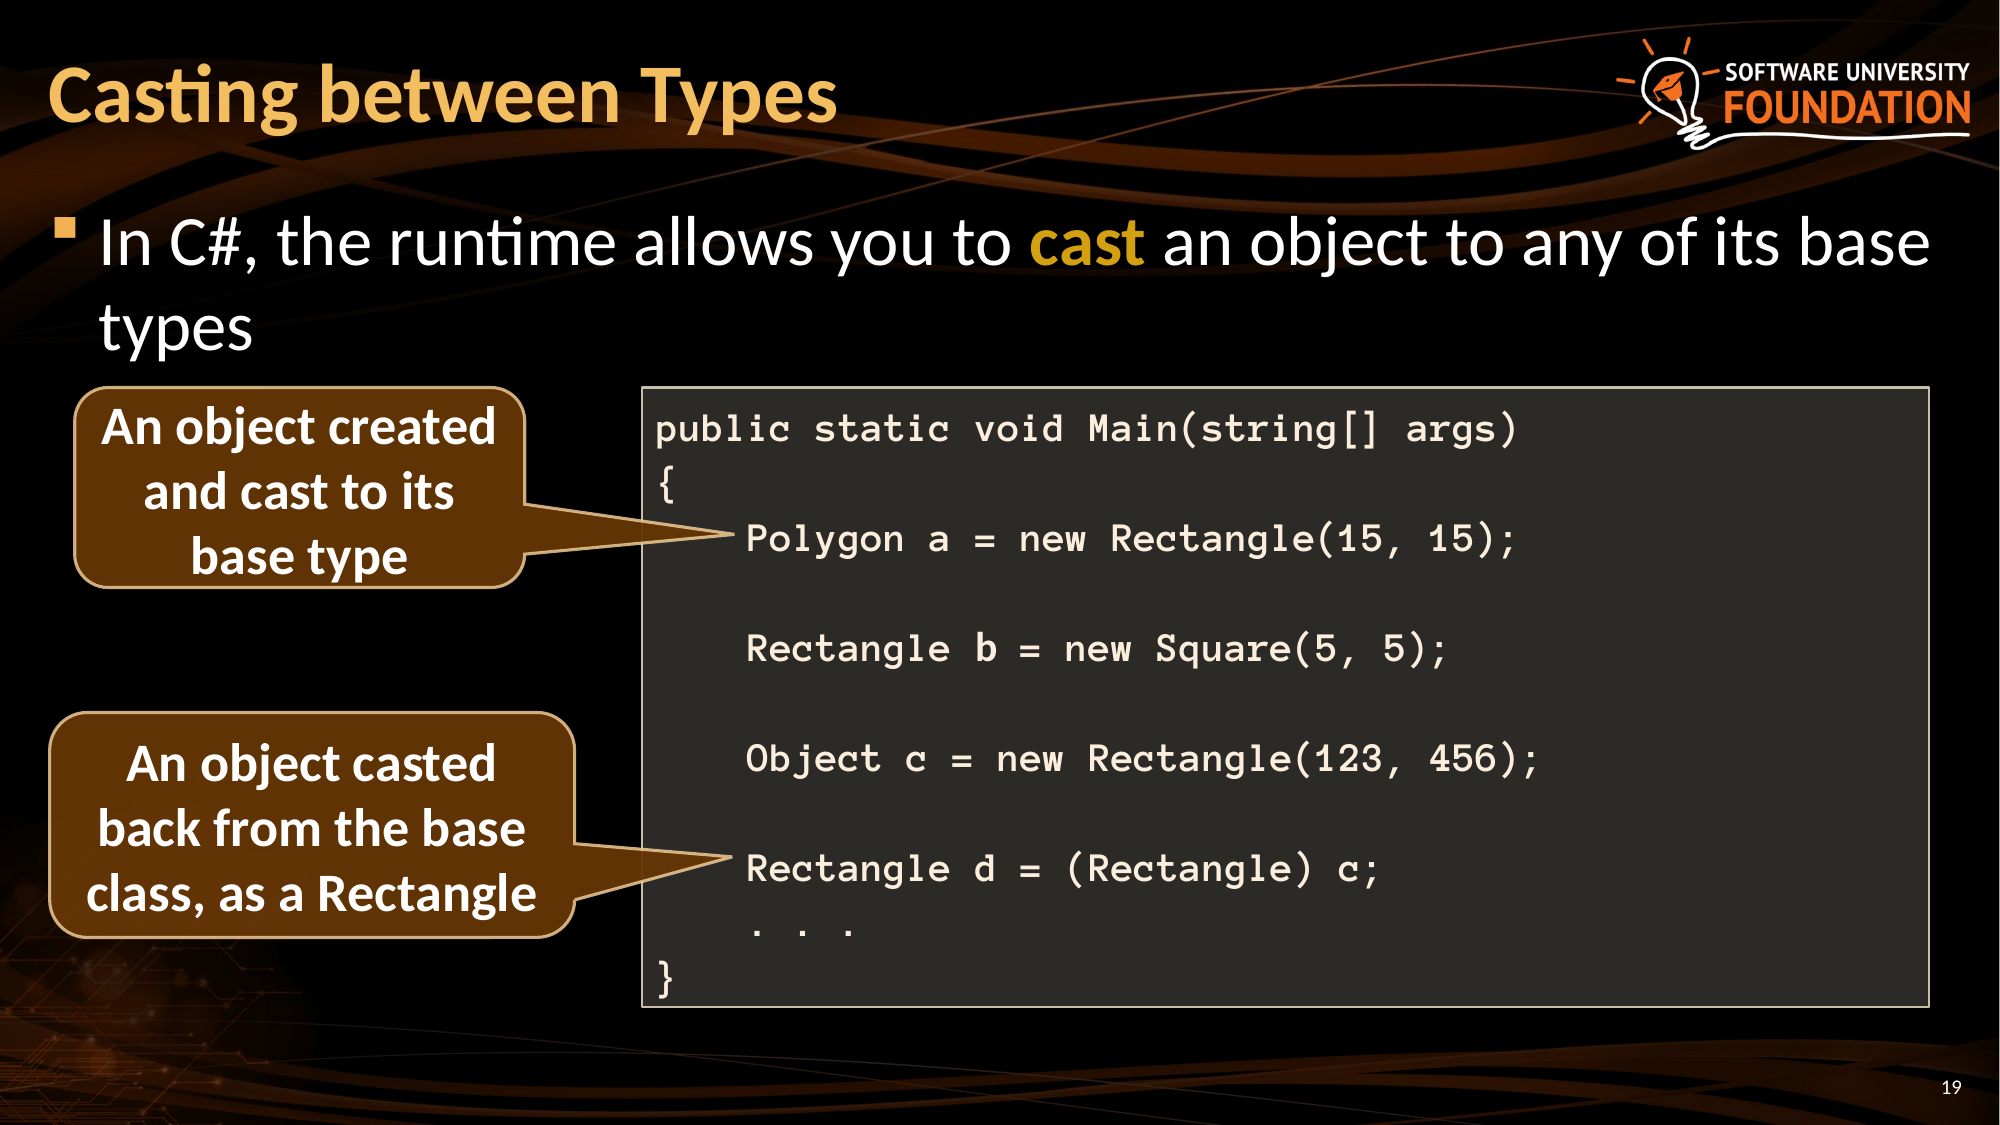

# Casting between Types
In C#, the runtime allows you to cast an object to any of its base types
An object created and cast to its base type
public static void Main(string[] args)
{
    Polygon a = new Rectangle(15, 15);

    Rectangle b = new Square(5, 5);

    Object c = new Rectangle(123, 456);

    Rectangle d = (Rectangle) c;
    . . .
}
An object casted back from the base class, as a Rectangle
19